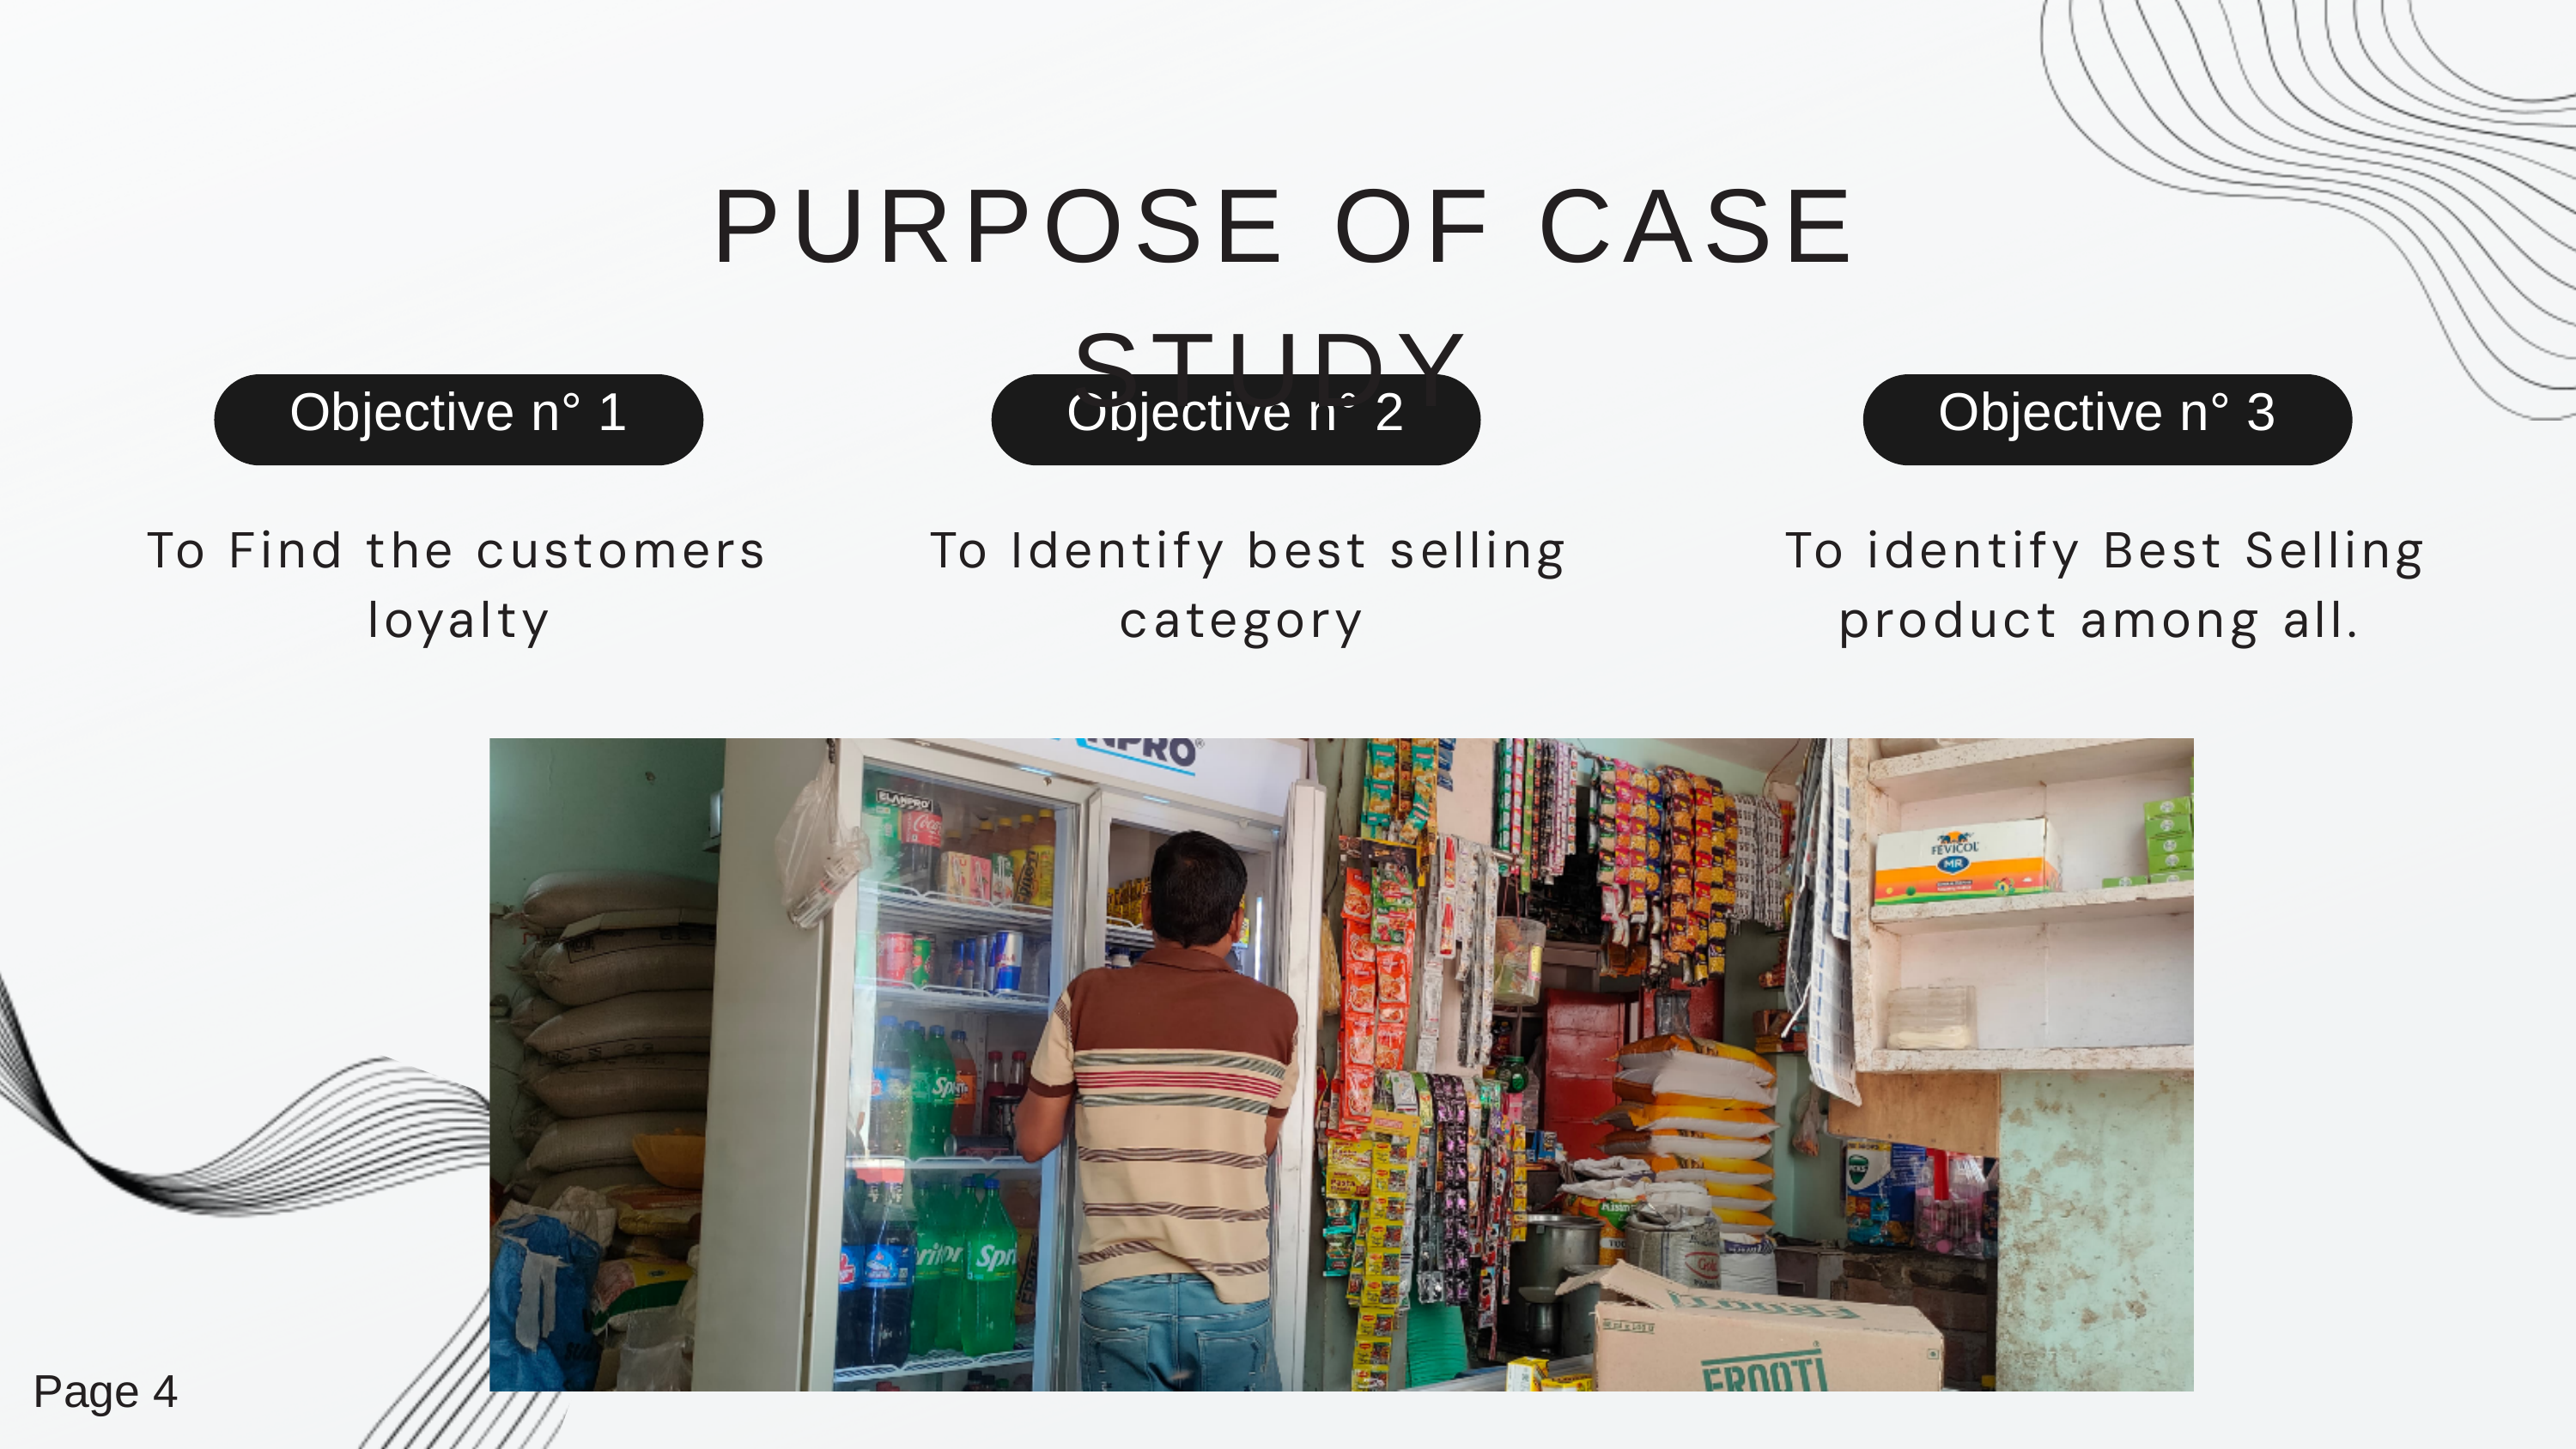

PURPOSE OF CASE STUDY

Objective n° 1

Objective n° 2

Objective n° 3
To Find the customers loyalty
To Identify best selling category
To identify Best Selling product among all.

Page 4